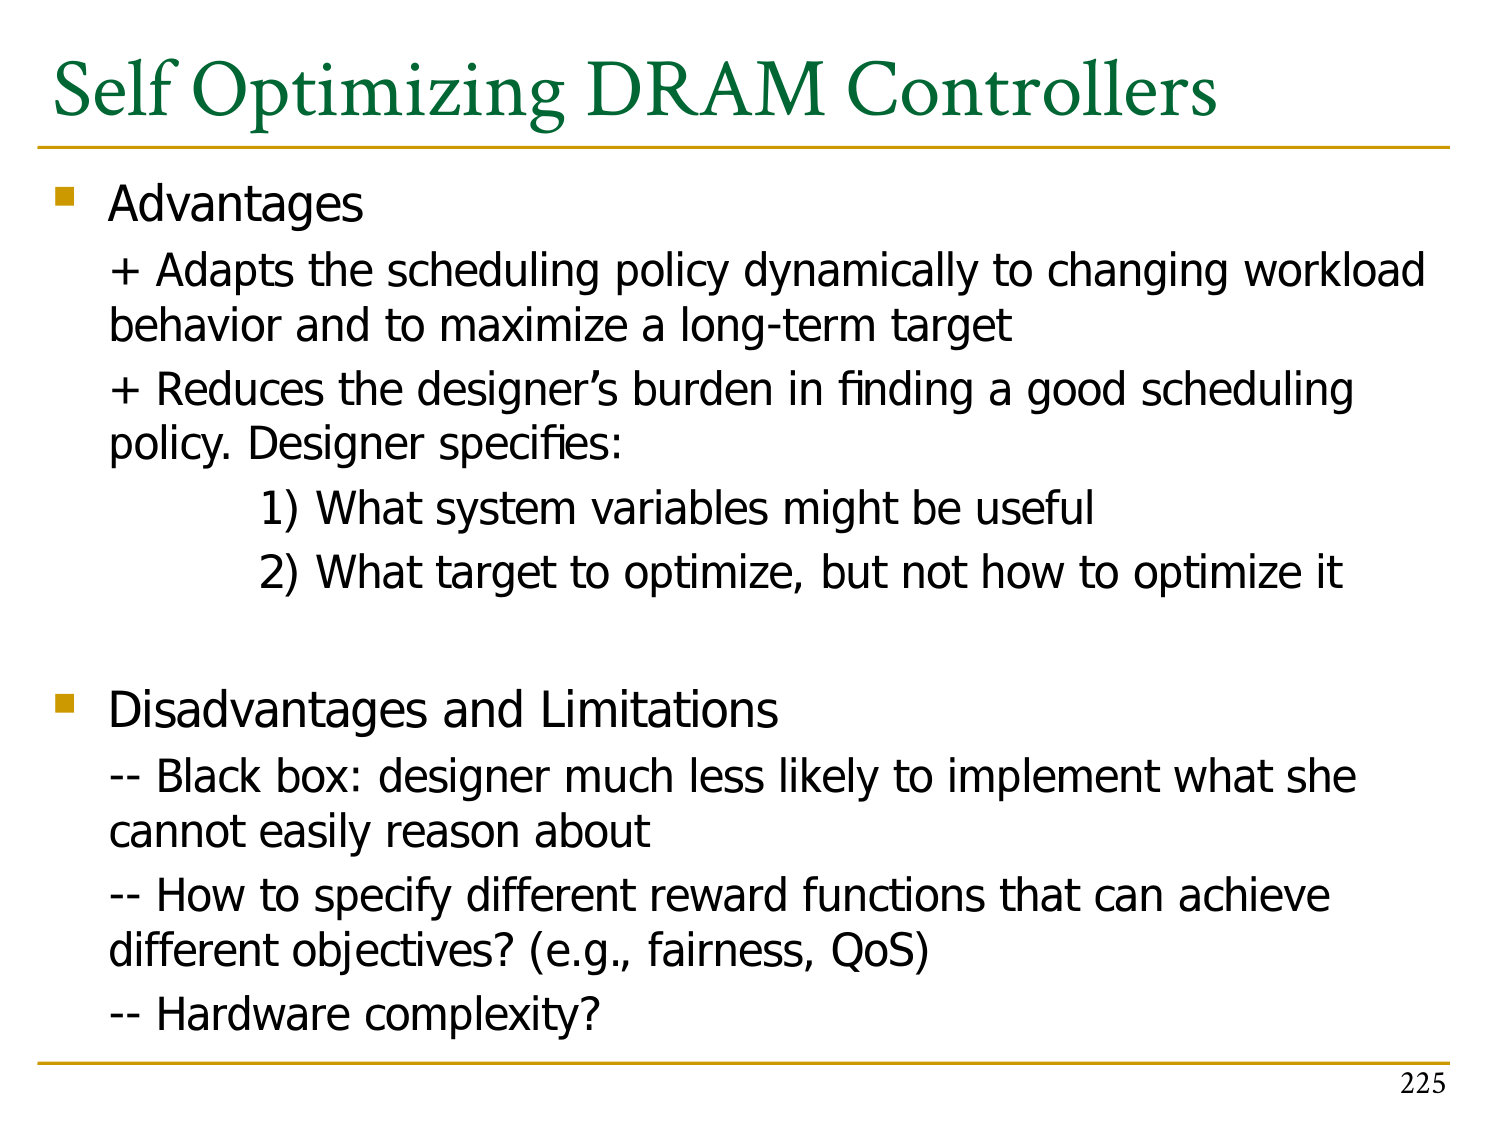

# Self Optimizing DRAM Controllers
Advantages
+ Adapts the scheduling policy dynamically to changing workload behavior and to maximize a long-term target
+ Reduces the designer’s burden in finding a good scheduling policy. Designer specifies:
	1) What system variables might be useful
	2) What target to optimize, but not how to optimize it

Disadvantages and Limitations
-- Black box: designer much less likely to implement what she  cannot easily reason about
-- How to specify different reward functions that can achieve different objectives? (e.g., fairness, QoS)
-- Hardware complexity?
225